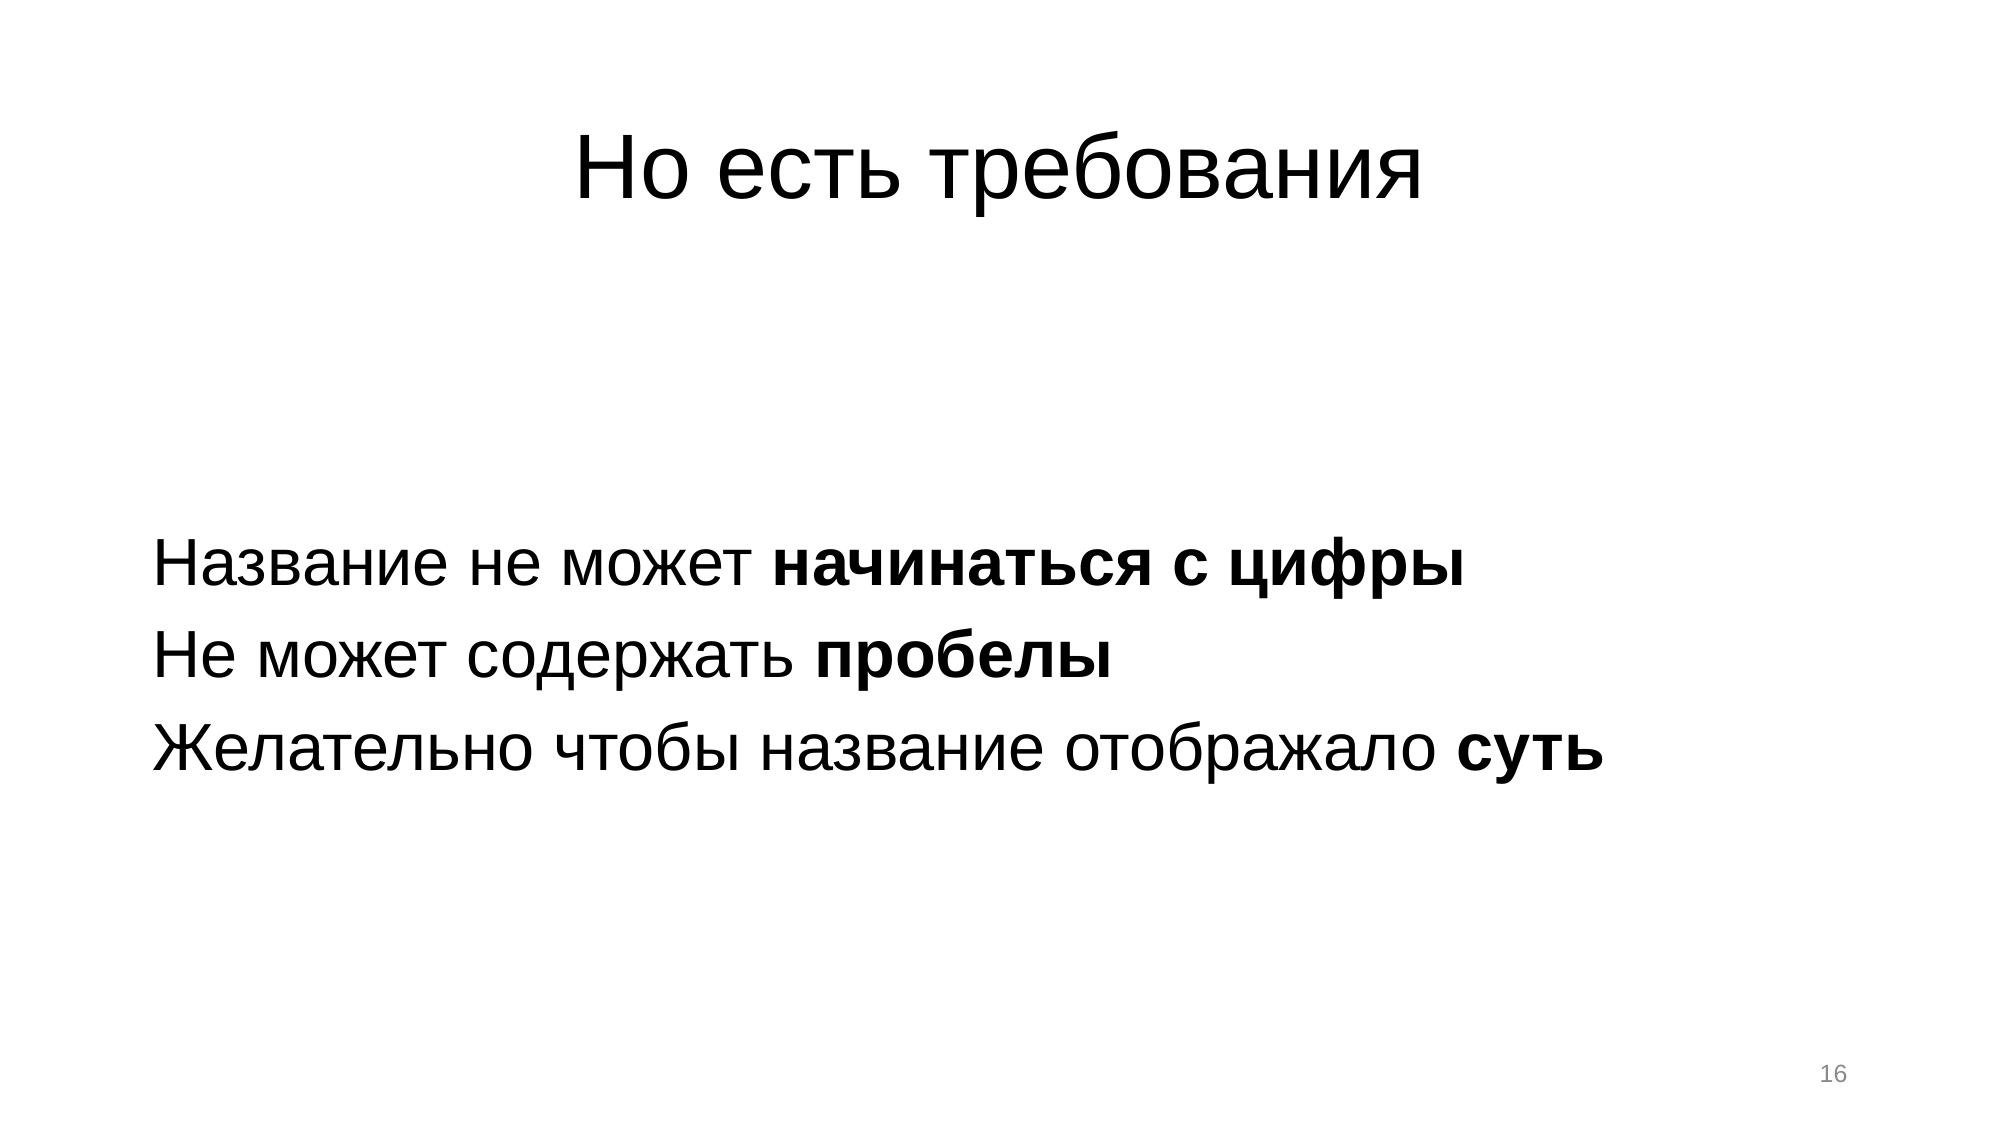

# Но есть требования
Название не может начинаться с цифры
Не может содержать пробелы
Желательно чтобы название отображало суть
16